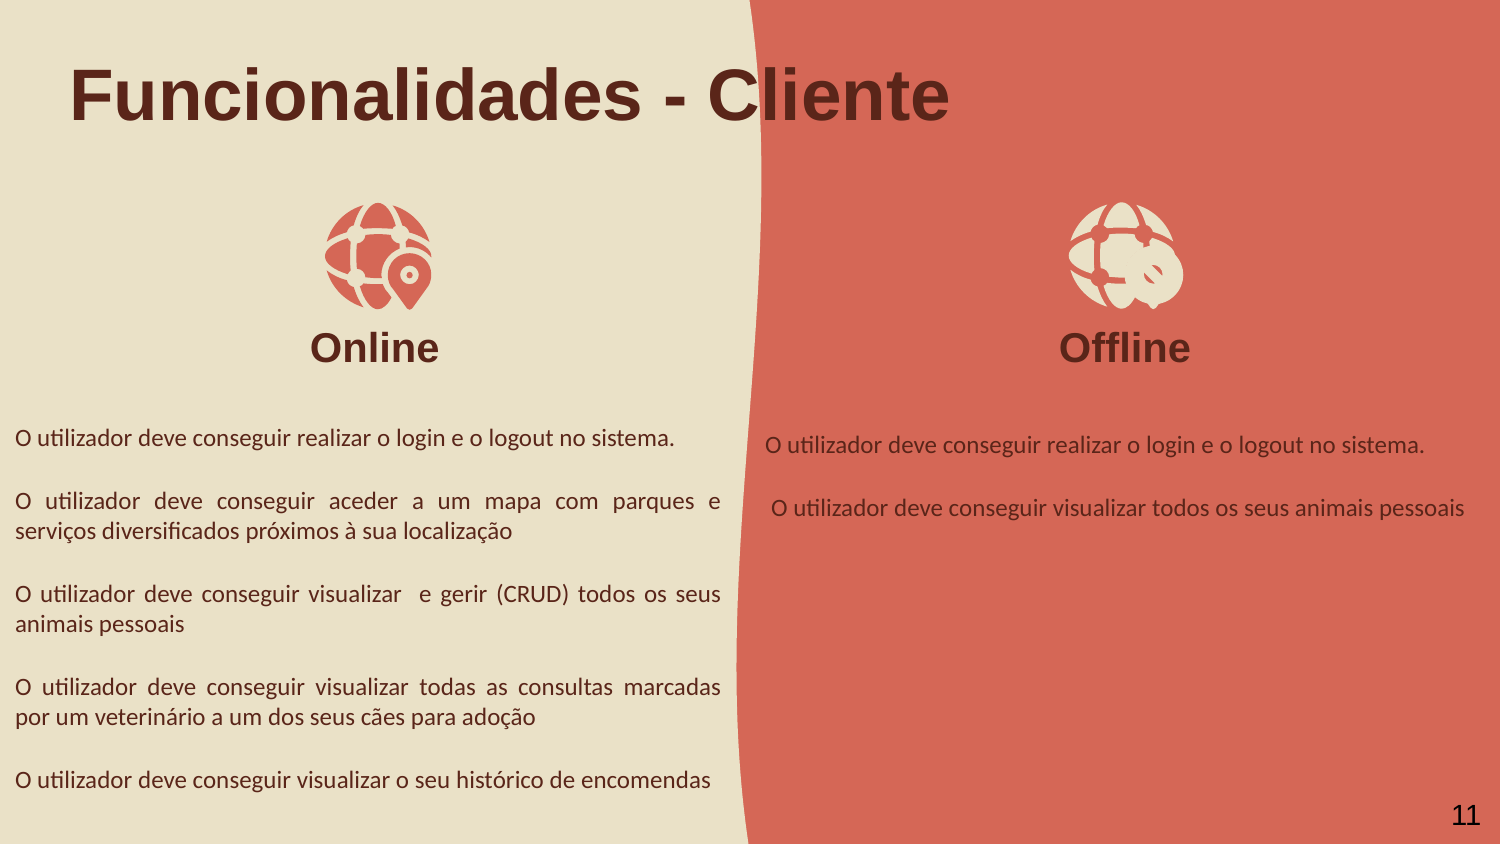

# Funcionalidades - Cliente

Online
Offline
O utilizador deve conseguir realizar o login e o logout no sistema.
O utilizador deve conseguir aceder a um mapa com parques e serviços diversificados próximos à sua localização
O utilizador deve conseguir visualizar  e gerir (CRUD) todos os seus animais pessoais
O utilizador deve conseguir visualizar todas as consultas marcadas por um veterinário a um dos seus cães para adoção
O utilizador deve conseguir visualizar o seu histórico de encomendas

O utilizador deve conseguir realizar o login e o logout no sistema.
O utilizador deve conseguir visualizar todos os seus animais pessoais

11